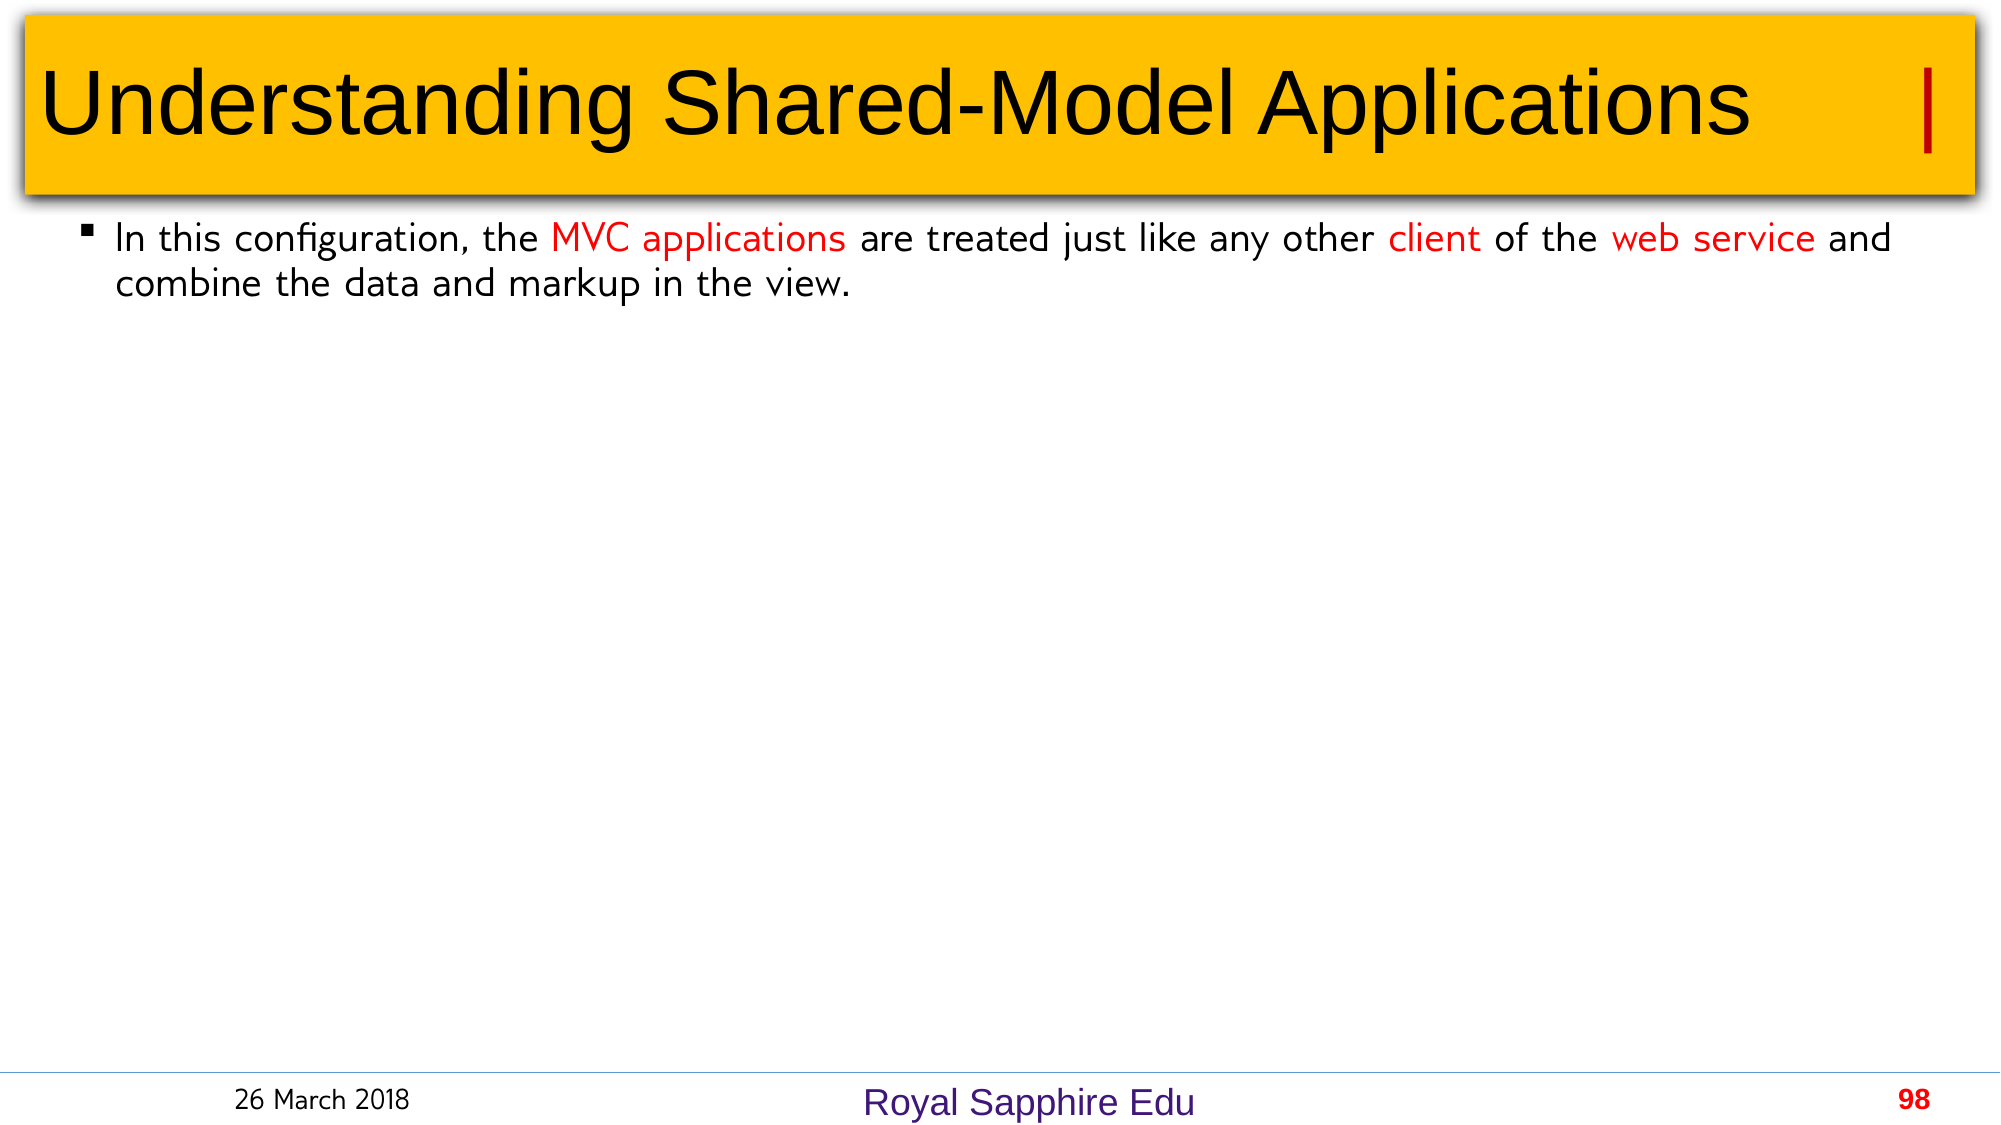

# Understanding Shared-Model Applications	   |
In this configuration, the MVC applications are treated just like any other client of the web service and combine the data and markup in the view.
26 March 2018
98